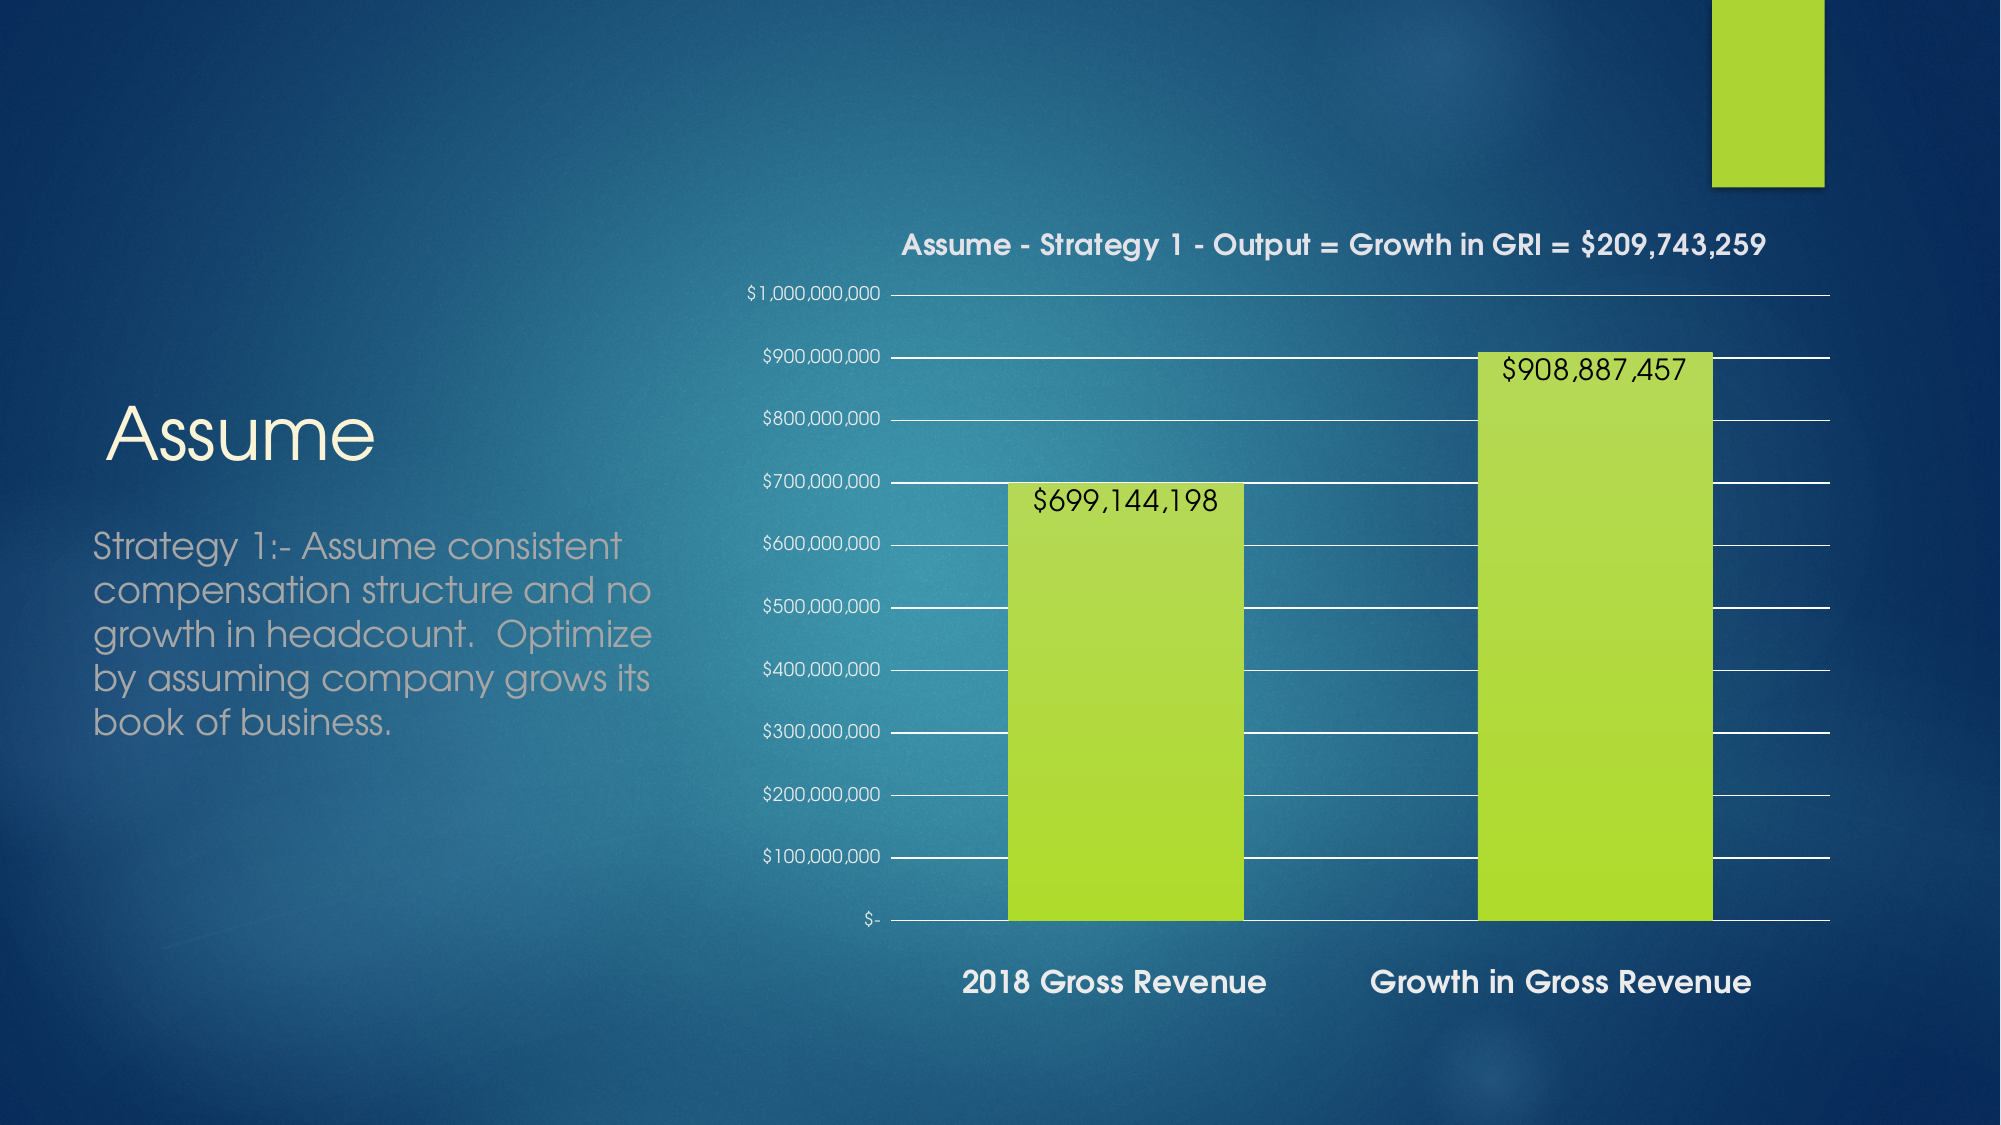

### Chart: Assume - Strategy 1 - Output = Growth in GRI = $209,743,259

| Category | Gross Revenue |
|---|---|
# Assume
Strategy 1:- Assume consistent compensation structure and no growth in headcount.  Optimize by assuming company grows its book of business.